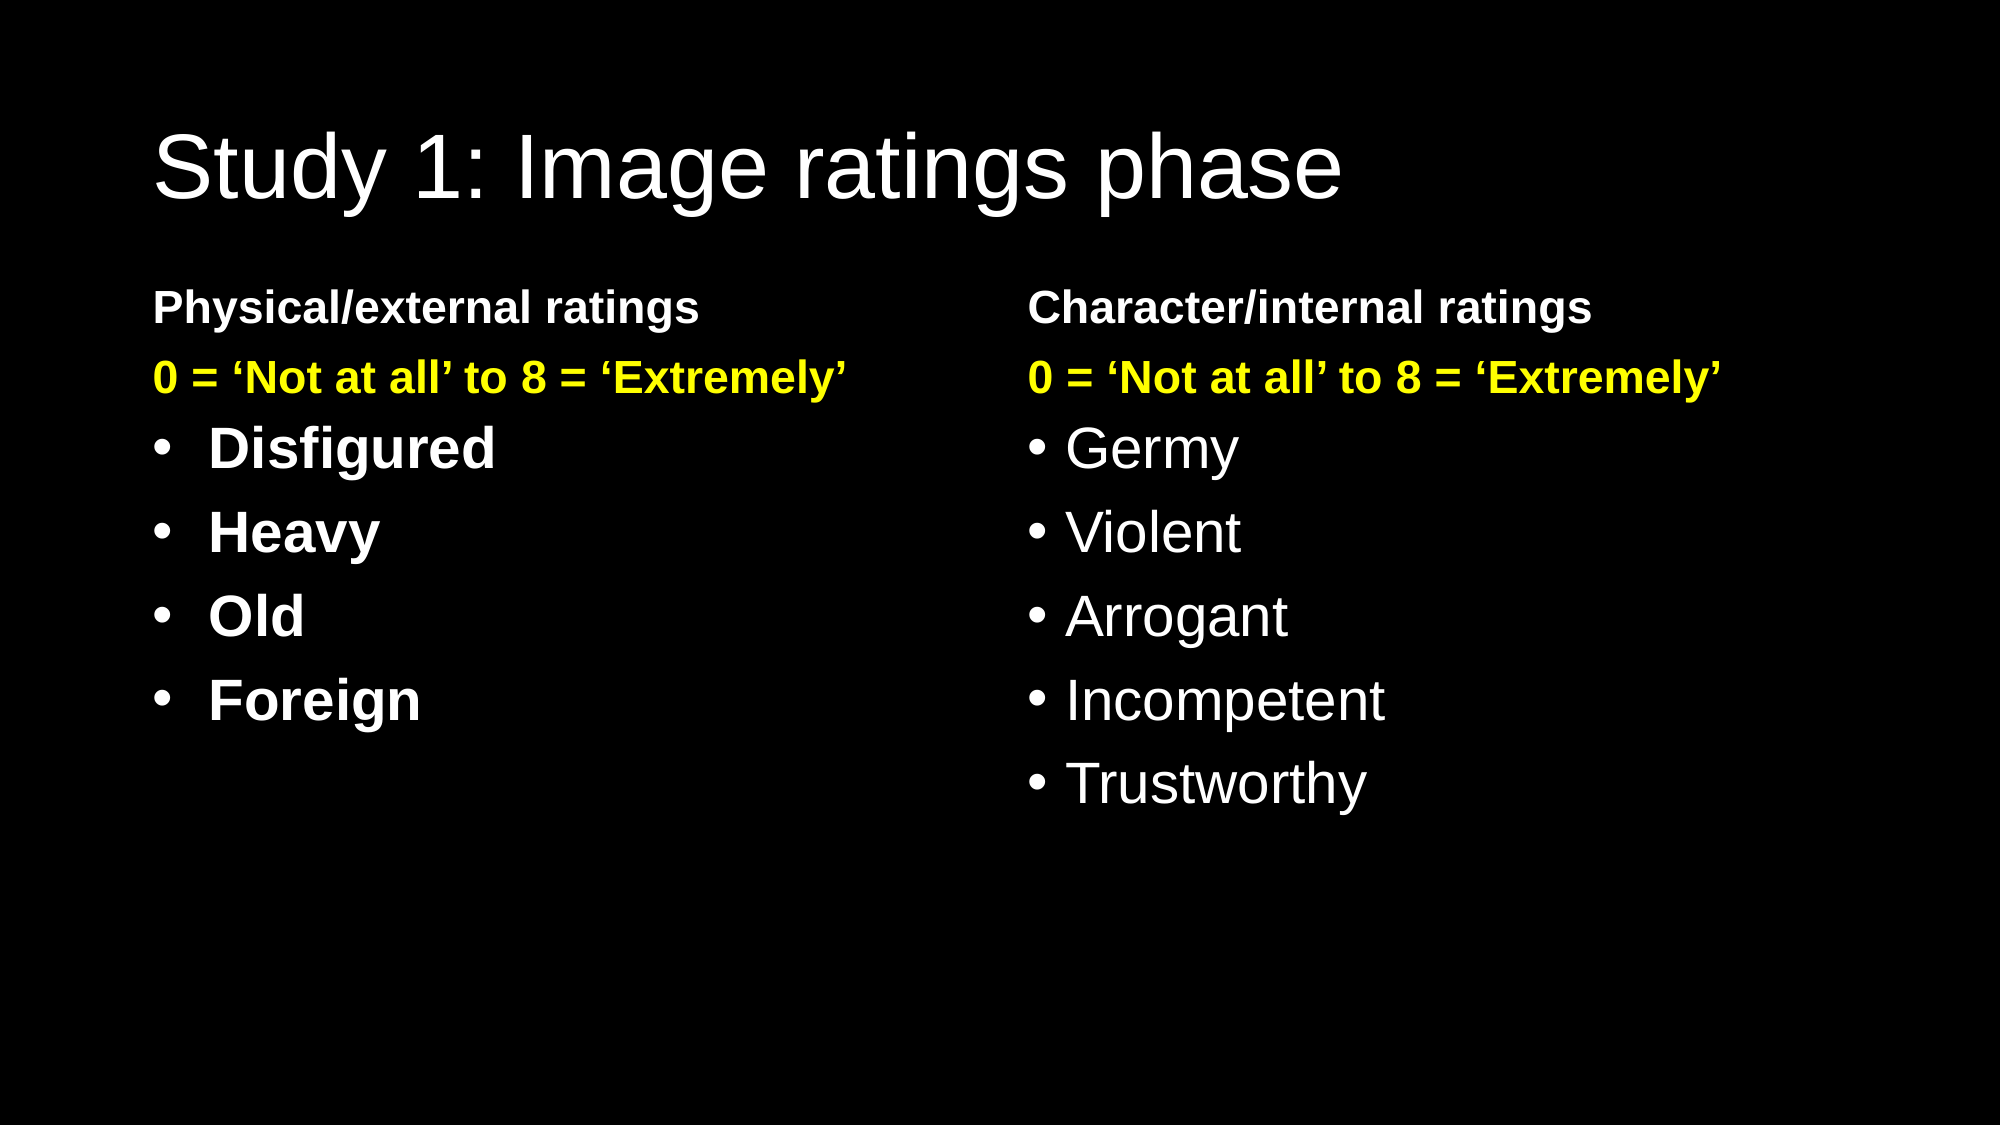

# Study 1: Image ratings phase
Physical/external ratings
0 = ‘Not at all’ to 8 = ‘Extremely’
Character/internal ratings
0 = ‘Not at all’ to 8 = ‘Extremely’
Disfigured
Heavy
Old
Foreign
Germy
Violent
Arrogant
Incompetent
Trustworthy